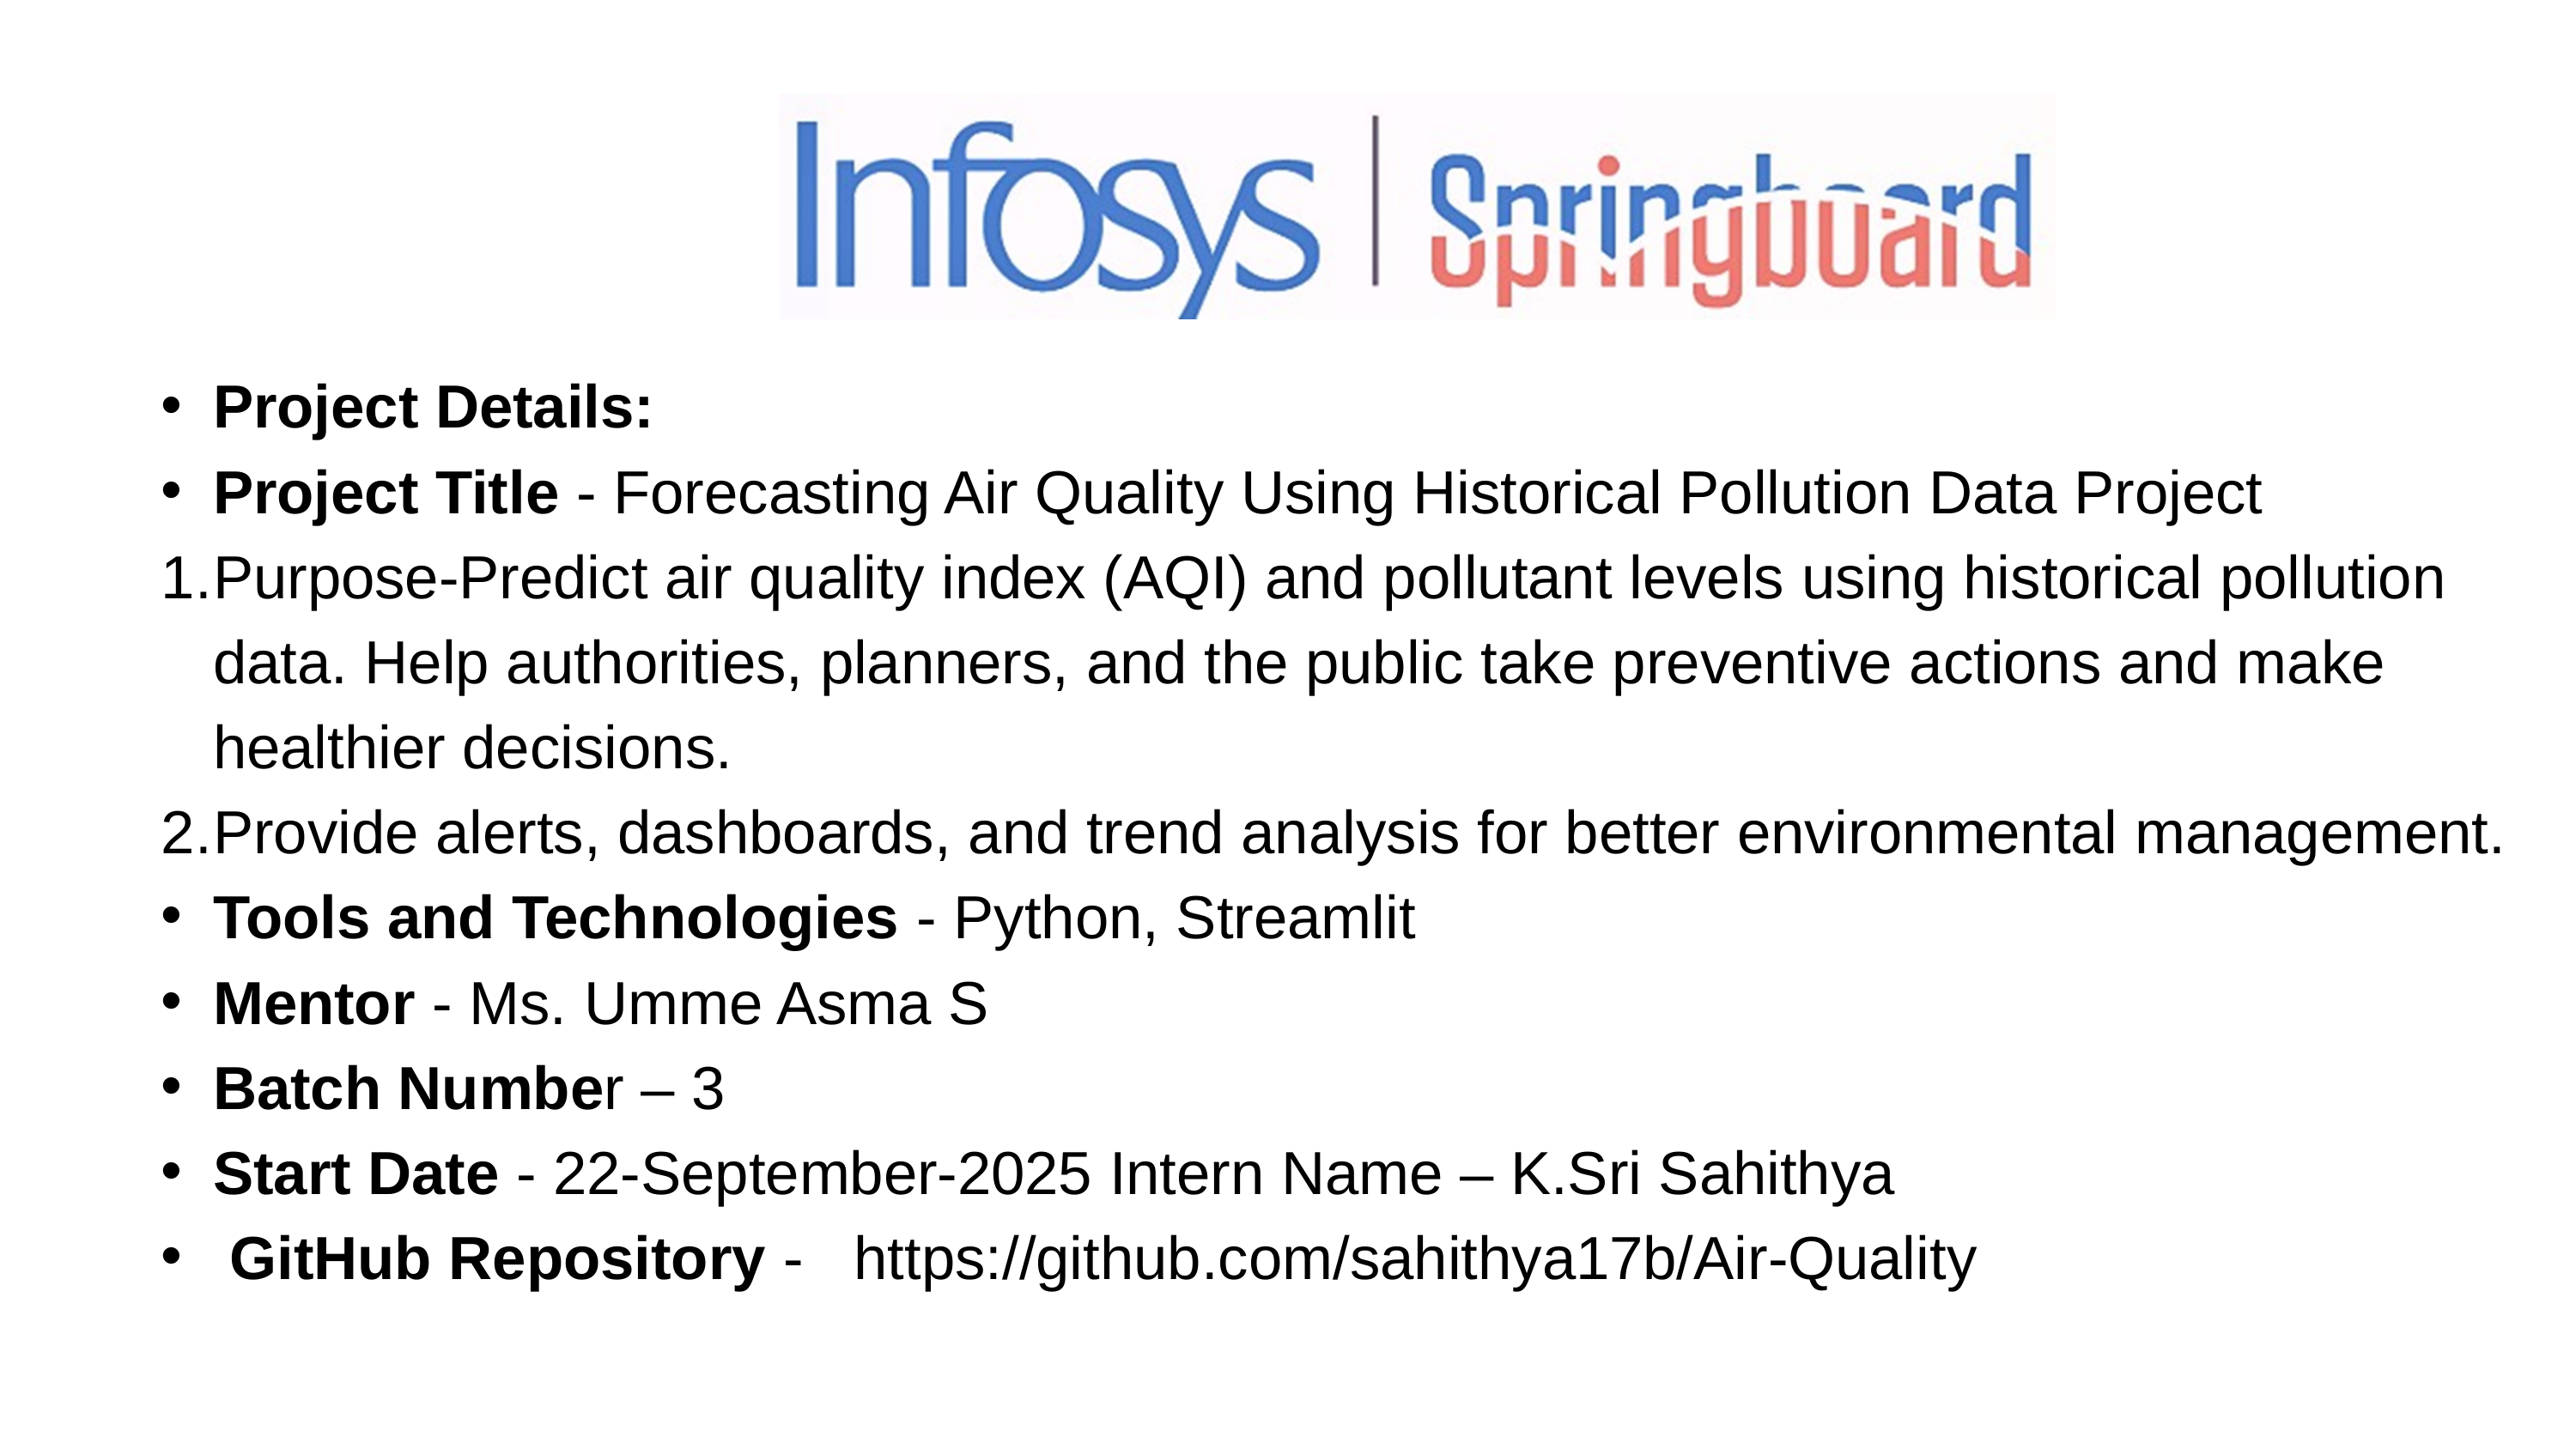

Project Details:
Project Title - Forecasting Air Quality Using Historical Pollution Data Project
Purpose-Predict air quality index (AQI) and pollutant levels using historical pollution data. Help authorities, planners, and the public take preventive actions and make healthier decisions.
Provide alerts, dashboards, and trend analysis for better environmental management.
Tools and Technologies - Python, Streamlit
Mentor - Ms. Umme Asma S
Batch Number – 3
Start Date - 22-September-2025 Intern Name – K.Sri Sahithya
 GitHub Repository -   https://github.com/sahithya17b/Air-Quality